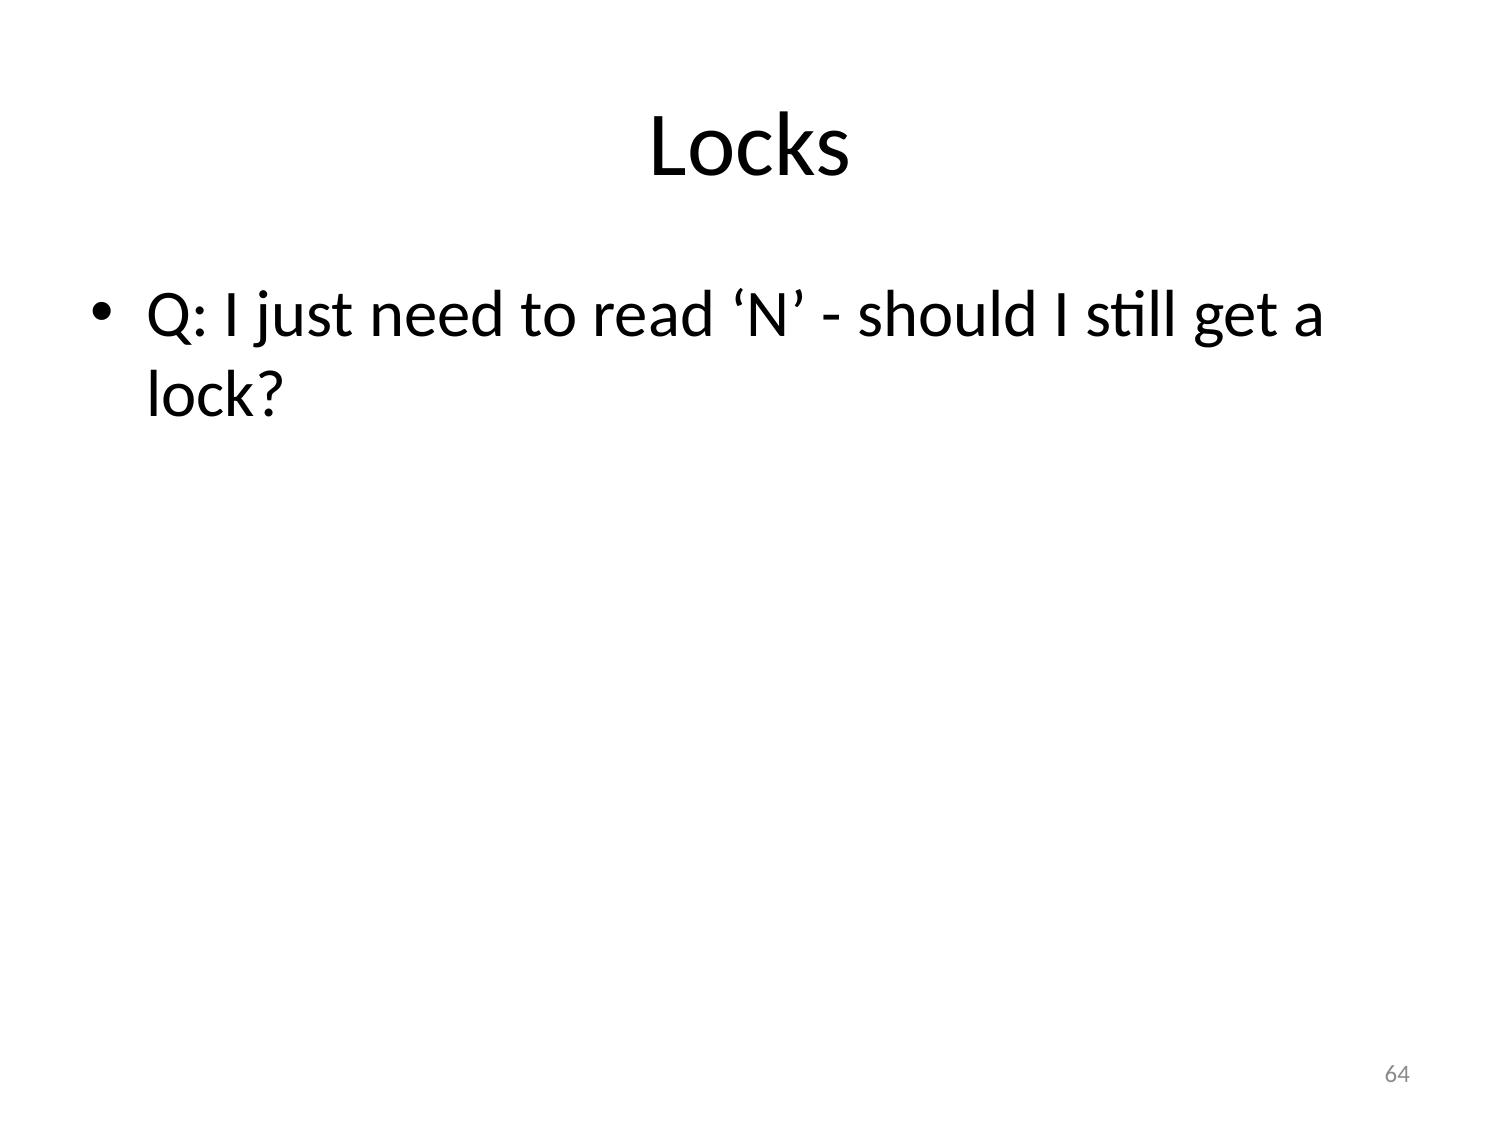

# Locks
Q: I just need to read ‘N’ - should I still get a lock?
64